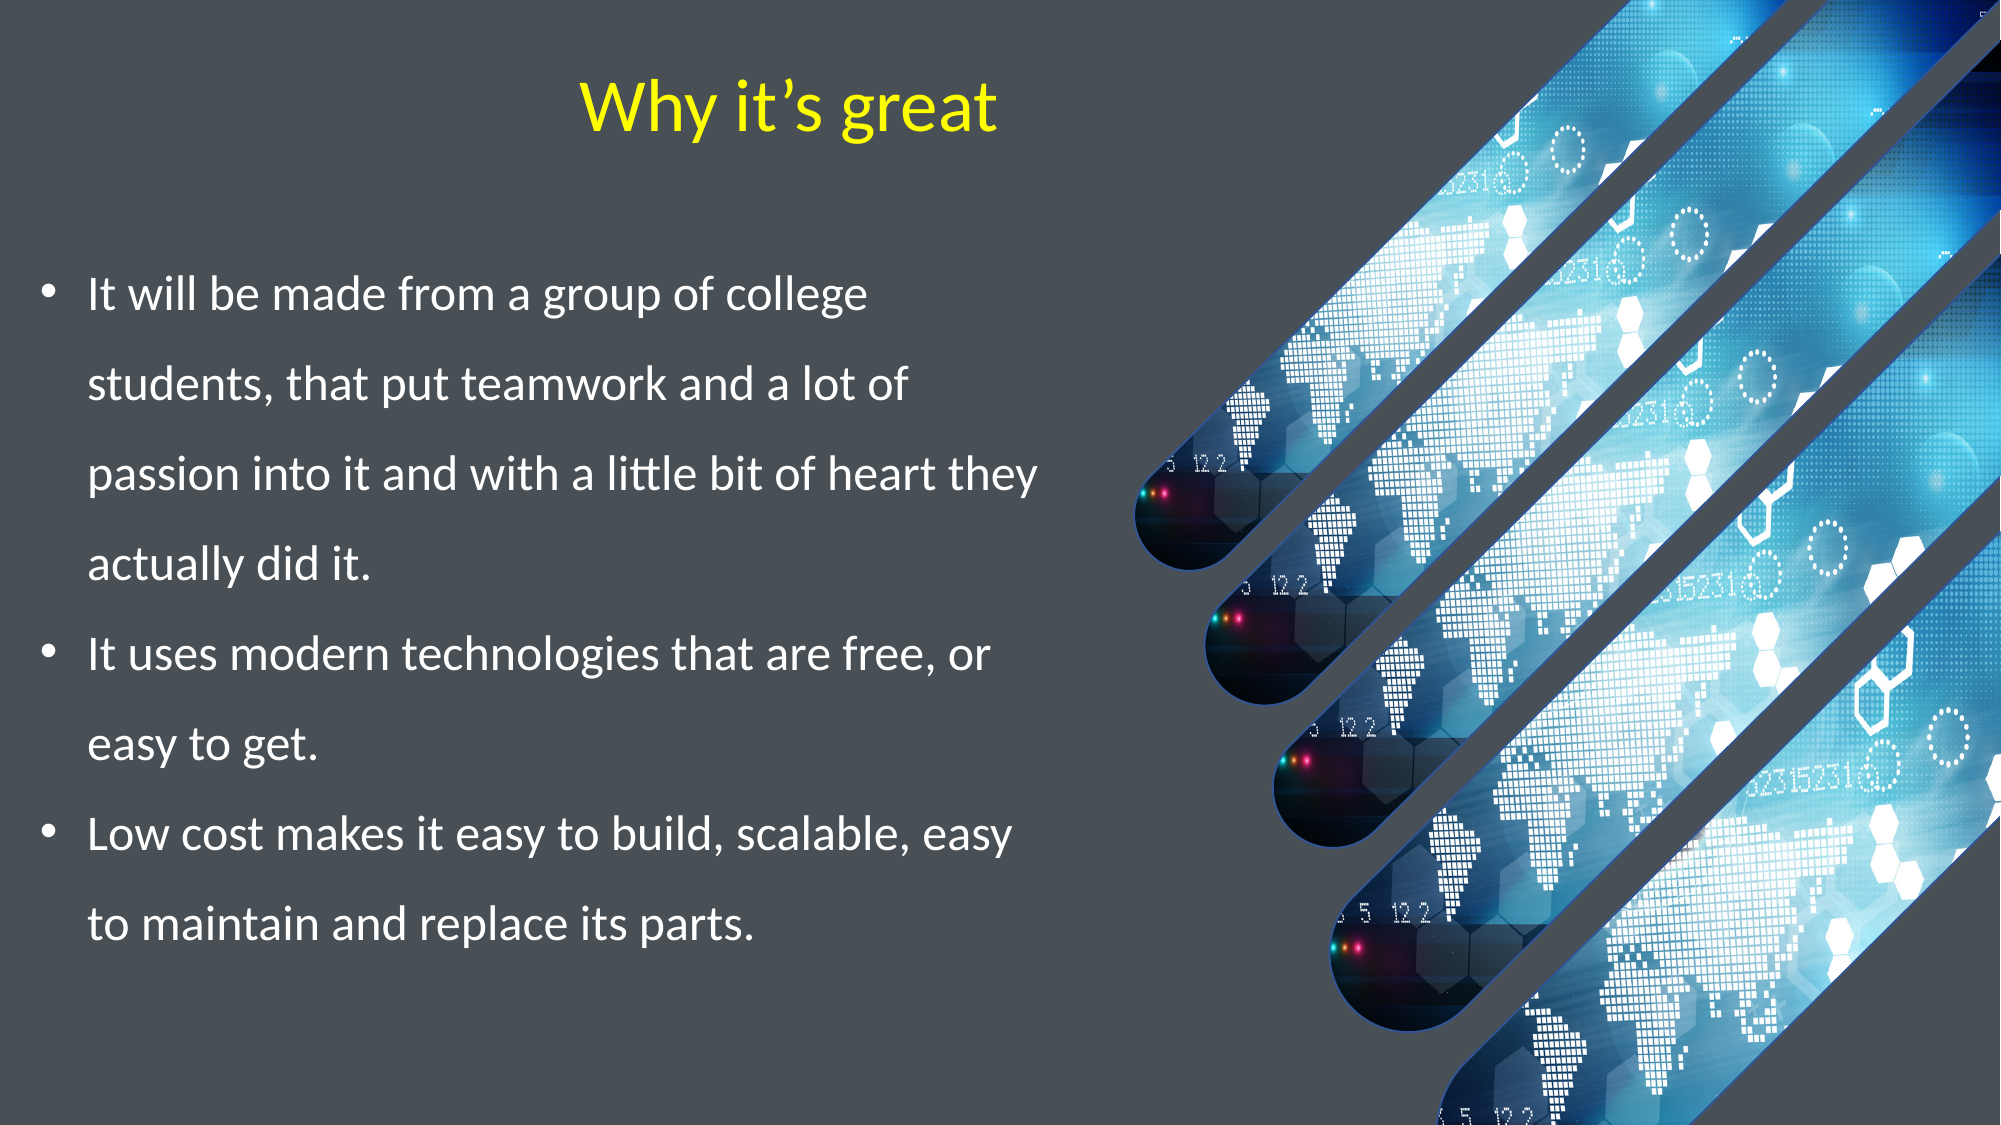

Why it’s great

It will be made from a group of college students, that put teamwork and a lot of passion into it and with a little bit of heart they actually did it.
It uses modern technologies that are free, or easy to get.
Low cost makes it easy to build, scalable, easy to maintain and replace its parts.